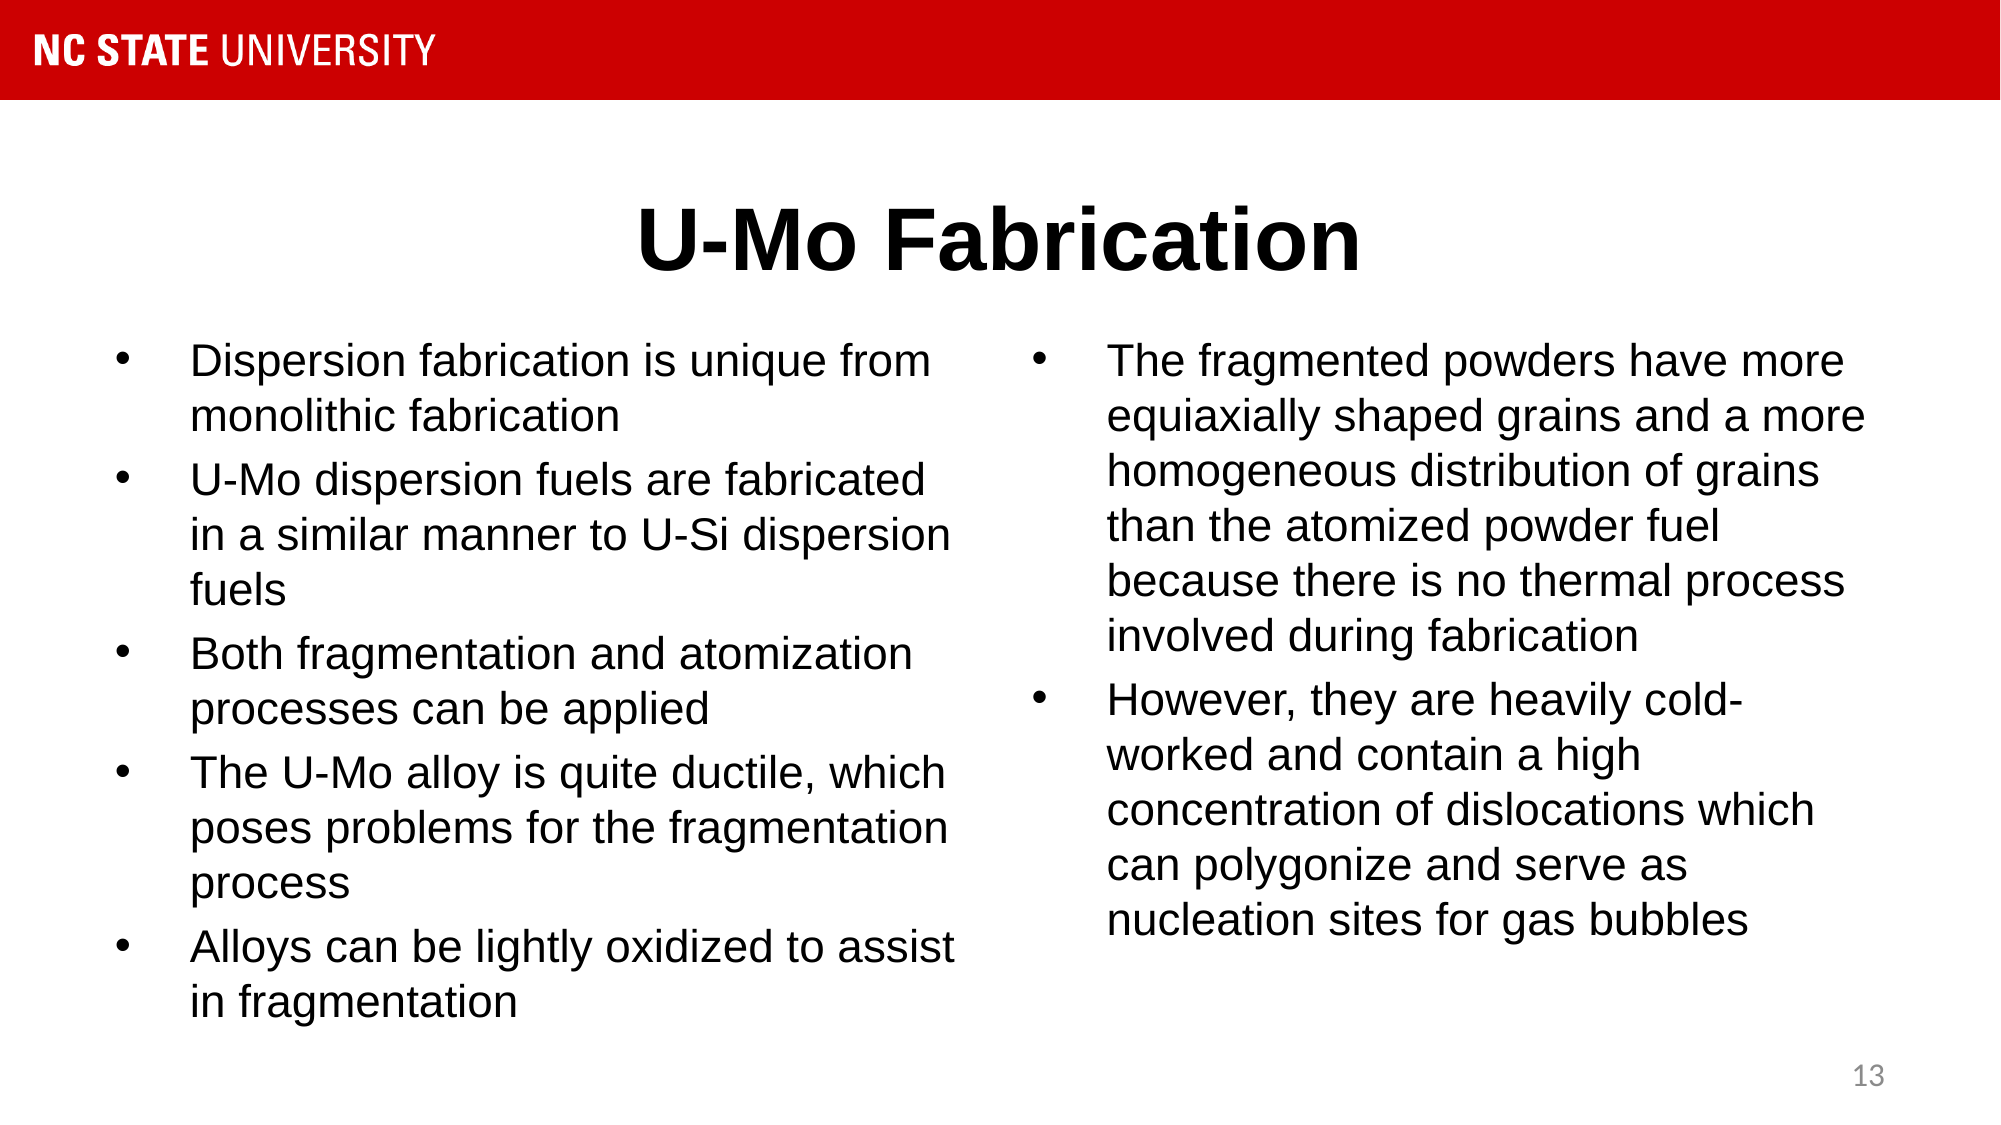

# U-Mo Fabrication
Dispersion fabrication is unique from monolithic fabrication
U-Mo dispersion fuels are fabricated in a similar manner to U-Si dispersion fuels
Both fragmentation and atomization processes can be applied
The U-Mo alloy is quite ductile, which poses problems for the fragmentation process
Alloys can be lightly oxidized to assist in fragmentation
The fragmented powders have more equiaxially shaped grains and a more homogeneous distribution of grains than the atomized powder fuel because there is no thermal process involved during fabrication
However, they are heavily cold-worked and contain a high concentration of dislocations which can polygonize and serve as nucleation sites for gas bubbles

13